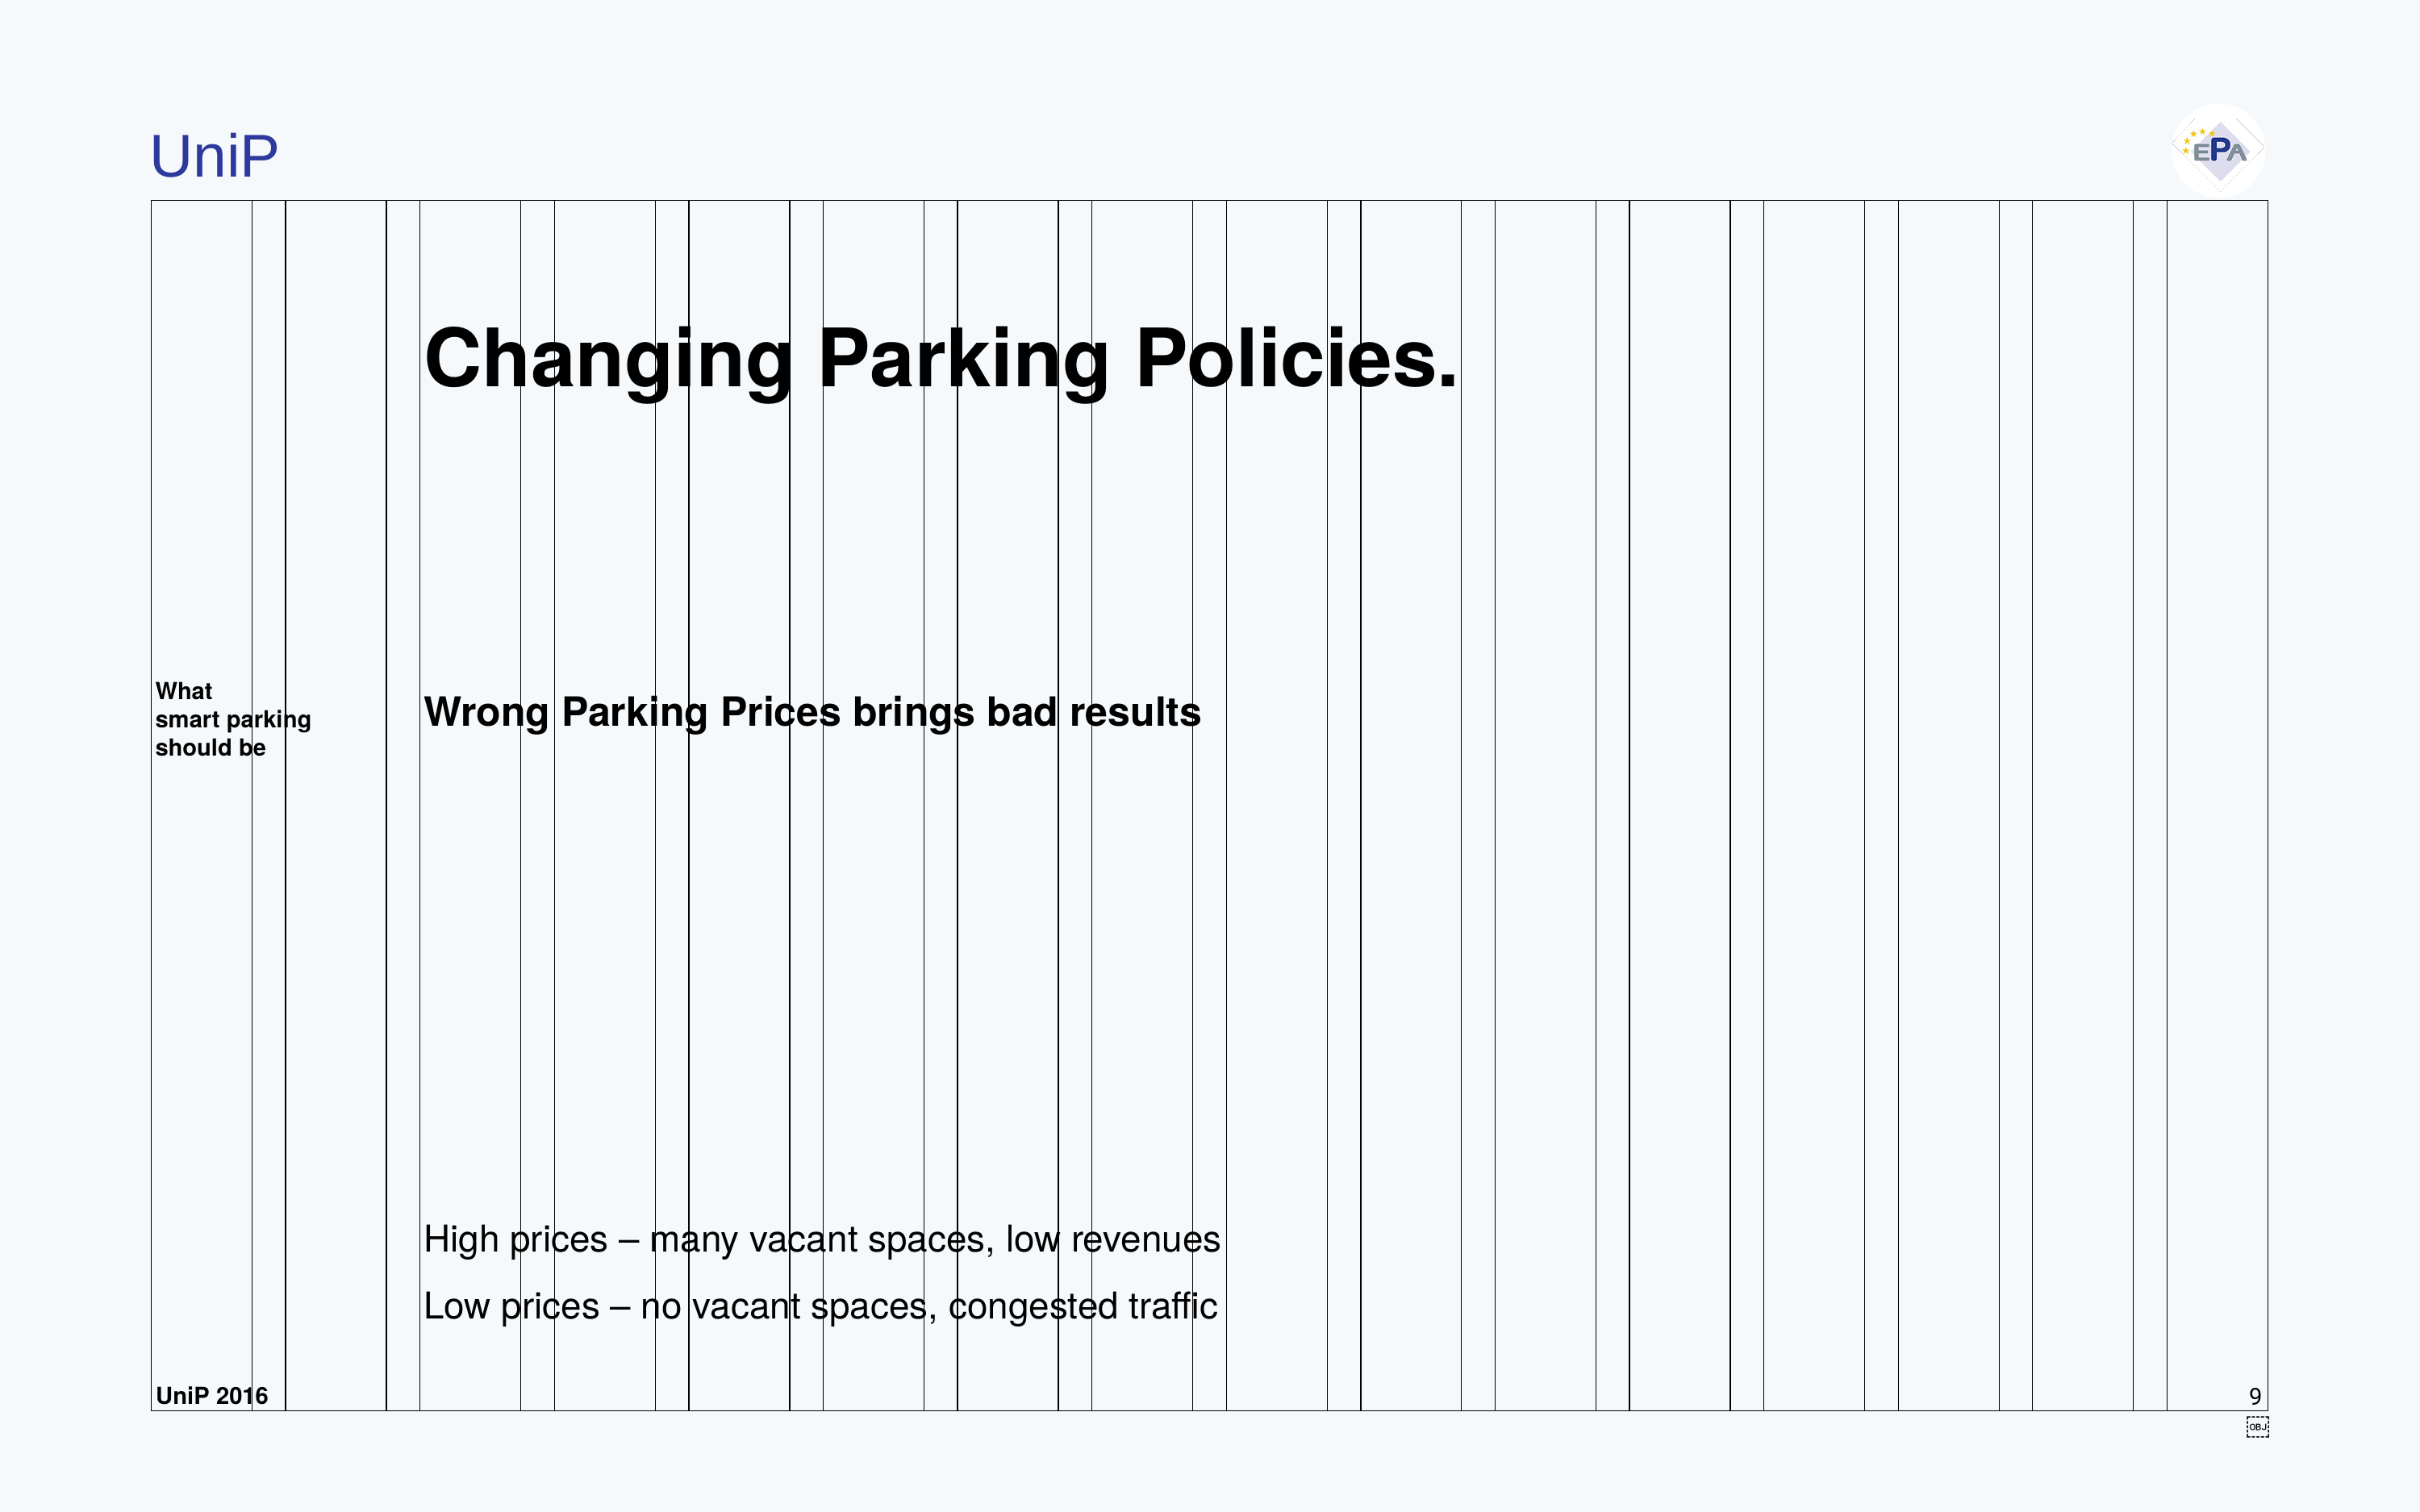

Changing Parking Policies.
What
smart parking
should be
Wrong Parking Prices brings bad results

High prices – many vacant spaces, low revenues
Low prices – no vacant spaces, congested traffic
Free curb parking:
small temporary benefit for drivers with a good “parking karma”
large social costs every day
the limited revenue available to pay for public services.